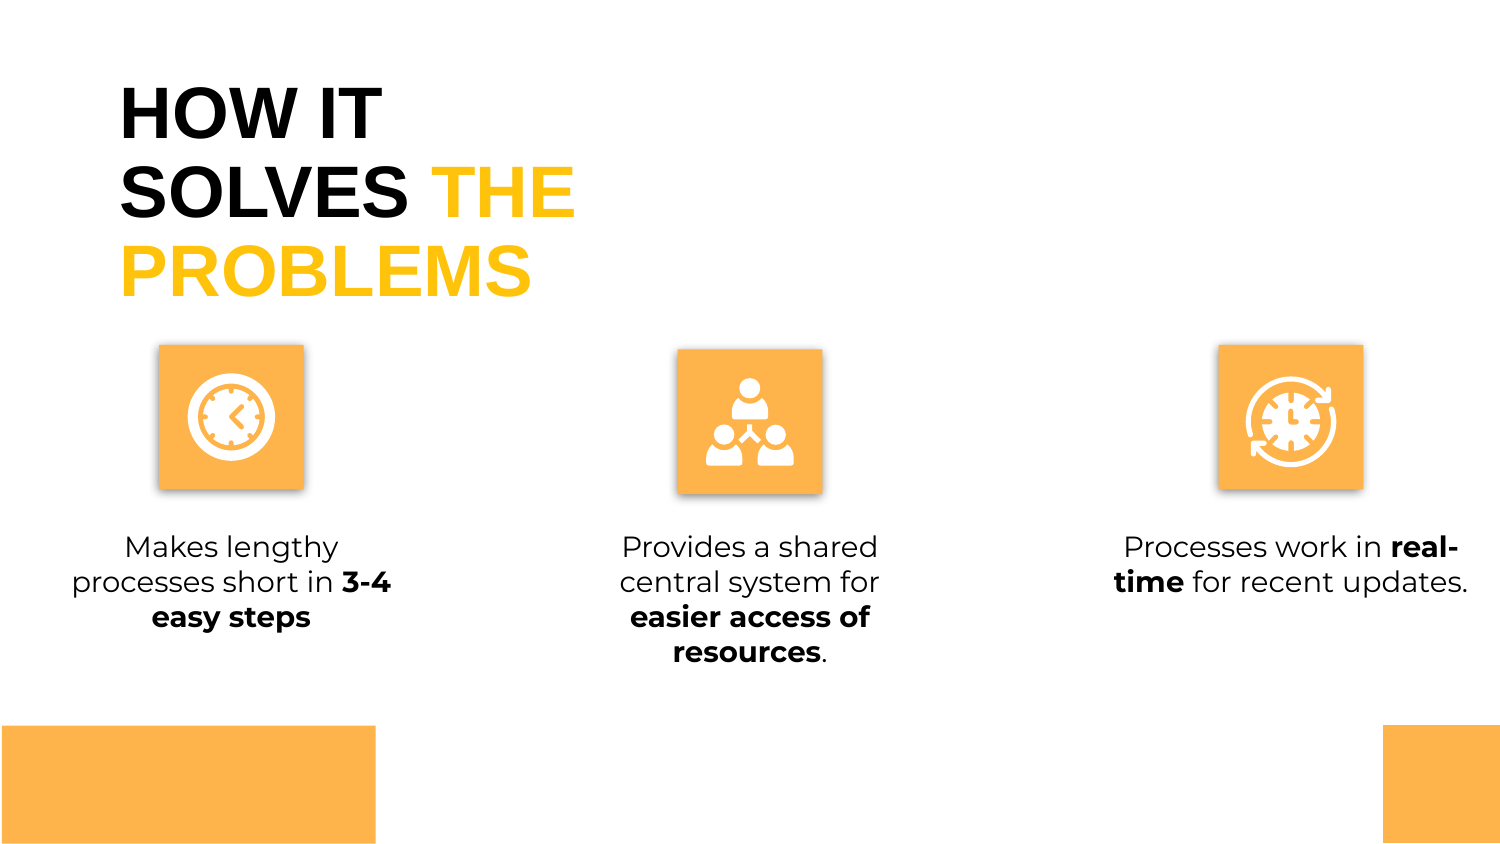

# HOW IT  SOLVES THE PROBLEMS

Makes lengthy processes short in 3-4 easy steps
Provides a shared central system for easier access of resources.
Processes work in real-time for recent updates.